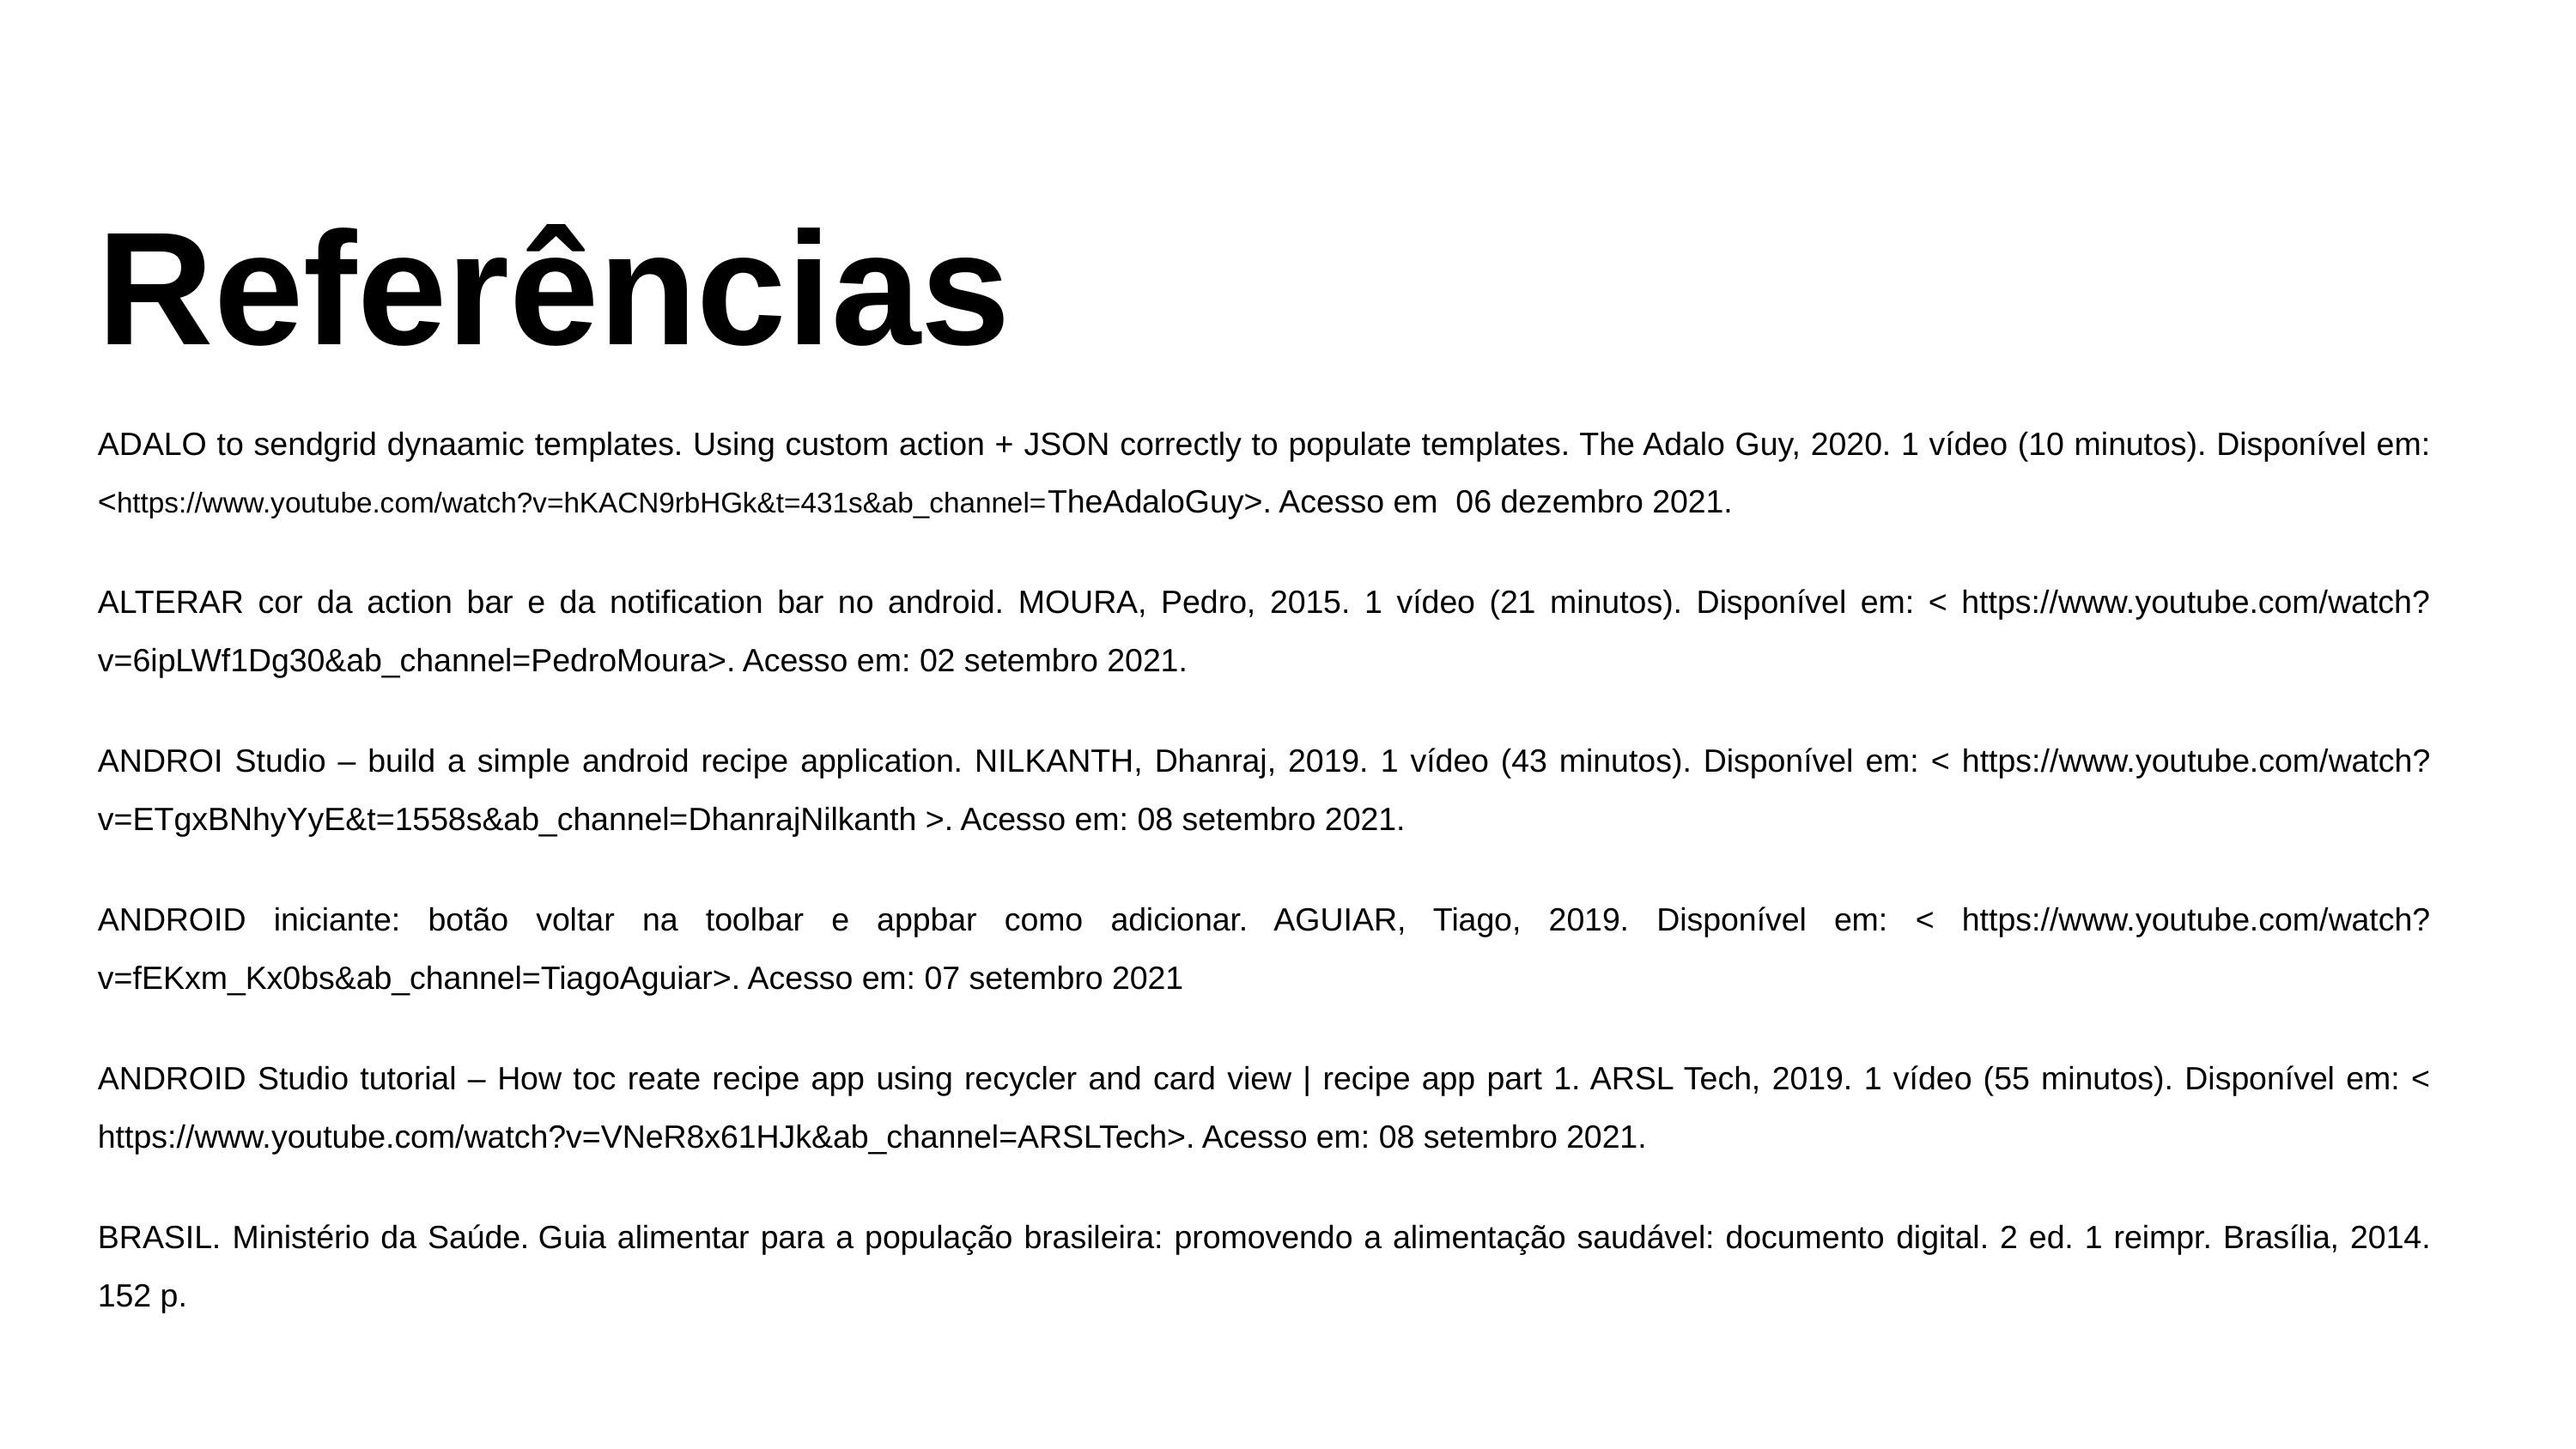

Referências
ADALO to sendgrid dynaamic templates. Using custom action + JSON correctly to populate templates. The Adalo Guy, 2020. 1 vídeo (10 minutos). Disponível em: <https://www.youtube.com/watch?v=hKACN9rbHGk&t=431s&ab_channel=TheAdaloGuy>. Acesso em  06 dezembro 2021.
ALTERAR cor da action bar e da notification bar no android. MOURA, Pedro, 2015. 1 vídeo (21 minutos). Disponível em: < https://www.youtube.com/watch?v=6ipLWf1Dg30&ab_channel=PedroMoura>. Acesso em: 02 setembro 2021.
ANDROI Studio – build a simple android recipe application. NILKANTH, Dhanraj, 2019. 1 vídeo (43 minutos). Disponível em: < https://www.youtube.com/watch?v=ETgxBNhyYyE&t=1558s&ab_channel=DhanrajNilkanth >. Acesso em: 08 setembro 2021.
ANDROID iniciante: botão voltar na toolbar e appbar como adicionar. AGUIAR, Tiago, 2019. Disponível em: < https://www.youtube.com/watch?v=fEKxm_Kx0bs&ab_channel=TiagoAguiar>. Acesso em: 07 setembro 2021
ANDROID Studio tutorial – How toc reate recipe app using recycler and card view | recipe app part 1. ARSL Tech, 2019. 1 vídeo (55 minutos). Disponível em: < https://www.youtube.com/watch?v=VNeR8x61HJk&ab_channel=ARSLTech>. Acesso em: 08 setembro 2021.
BRASIL. Ministério da Saúde. Guia alimentar para a população brasileira: promovendo a alimentação saudável: documento digital. 2 ed. 1 reimpr. Brasília, 2014. 152 p.